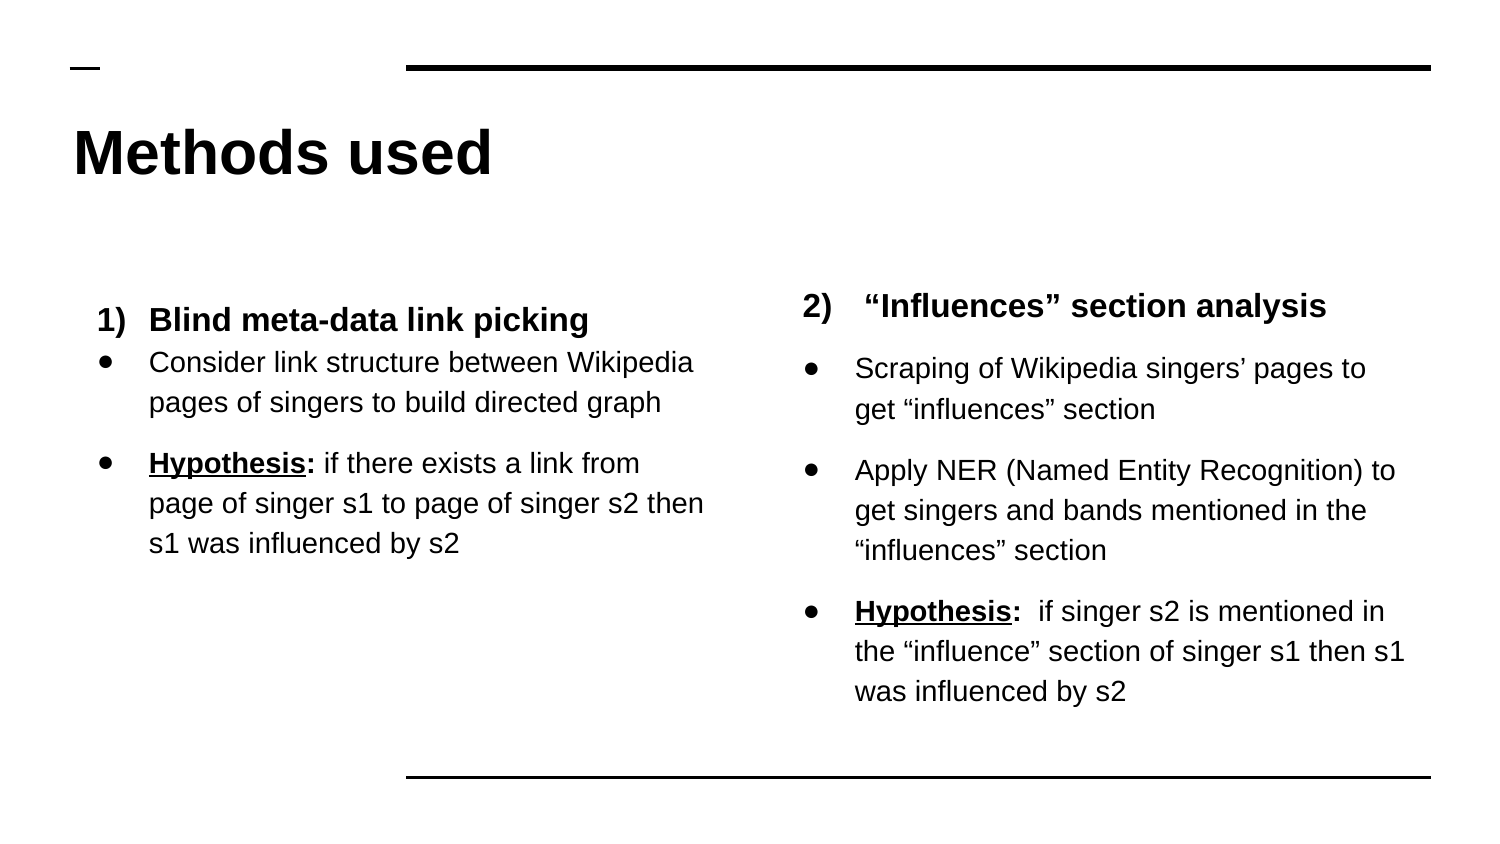

# Methods used
Blind meta-data link picking
Consider link structure between Wikipedia pages of singers to build directed graph
Hypothesis: if there exists a link from page of singer s1 to page of singer s2 then s1 was influenced by s2
 “Influences” section analysis
Scraping of Wikipedia singers’ pages to get “influences” section
Apply NER (Named Entity Recognition) to get singers and bands mentioned in the “influences” section
Hypothesis:  if singer s2 is mentioned in the “influence” section of singer s1 then s1 was influenced by s2